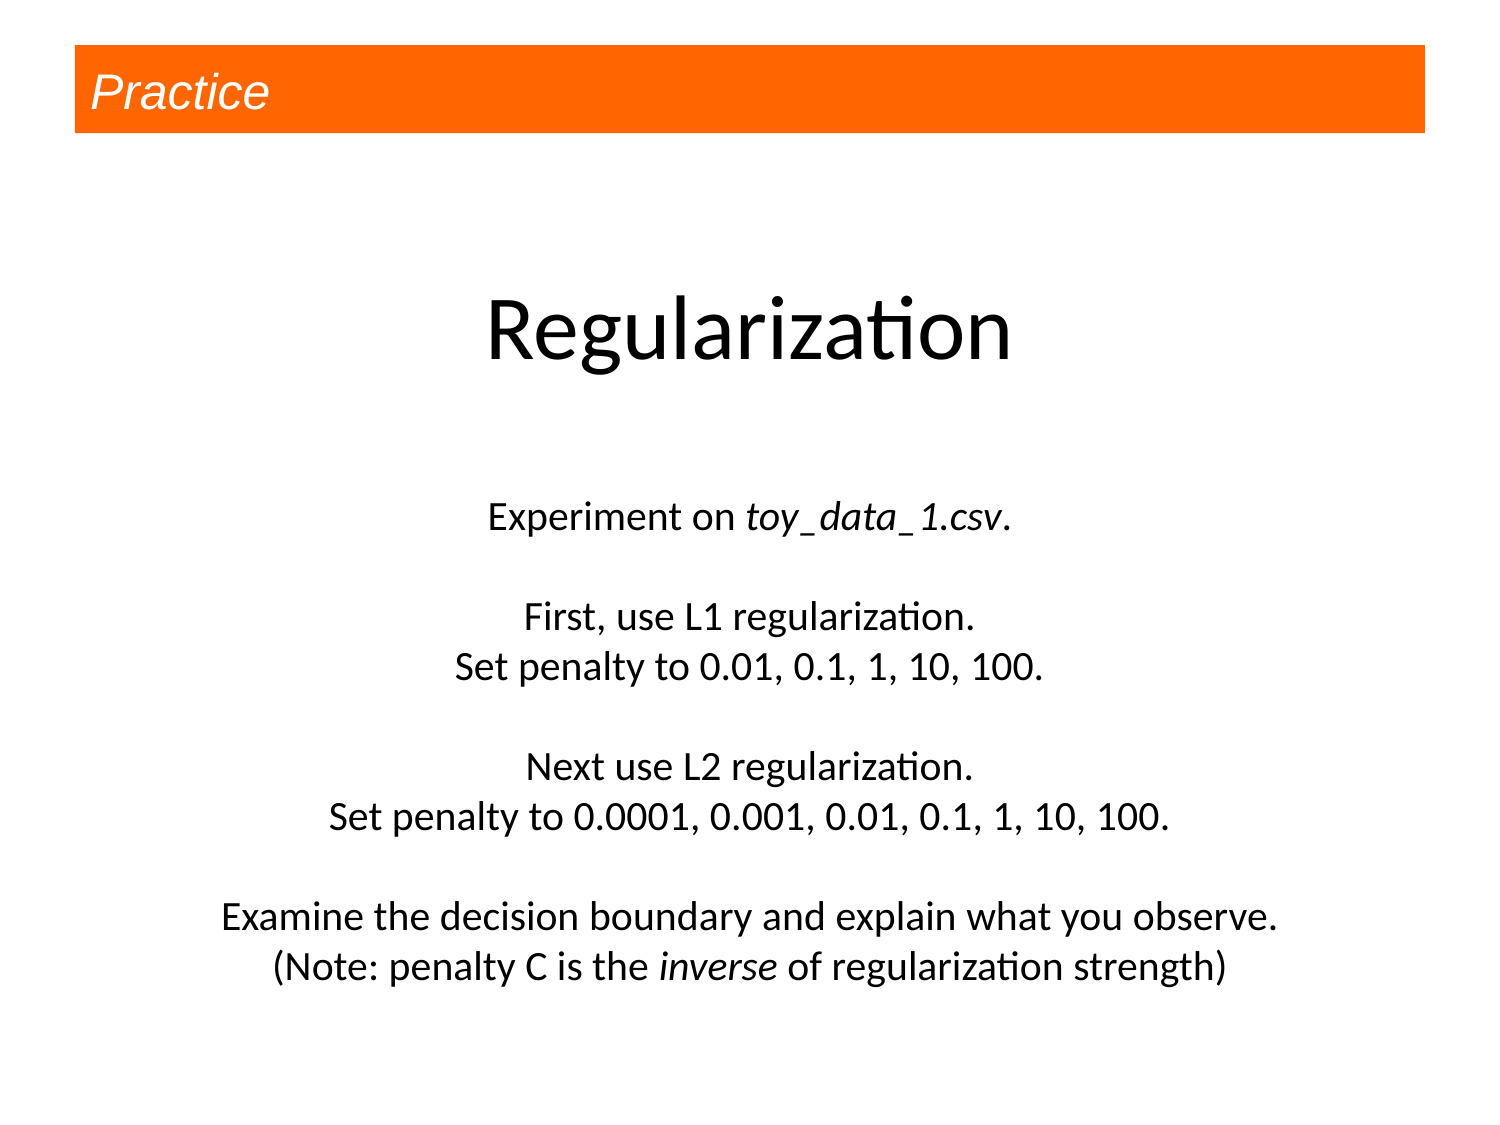

Practice
# Regularization Experiment on toy_data_1.csv. First, use L1 regularization. Set penalty to 0.01, 0.1, 1, 10, 100. Next use L2 regularization. Set penalty to 0.0001, 0.001, 0.01, 0.1, 1, 10, 100. Examine the decision boundary and explain what you observe. (Note: penalty C is the inverse of regularization strength)